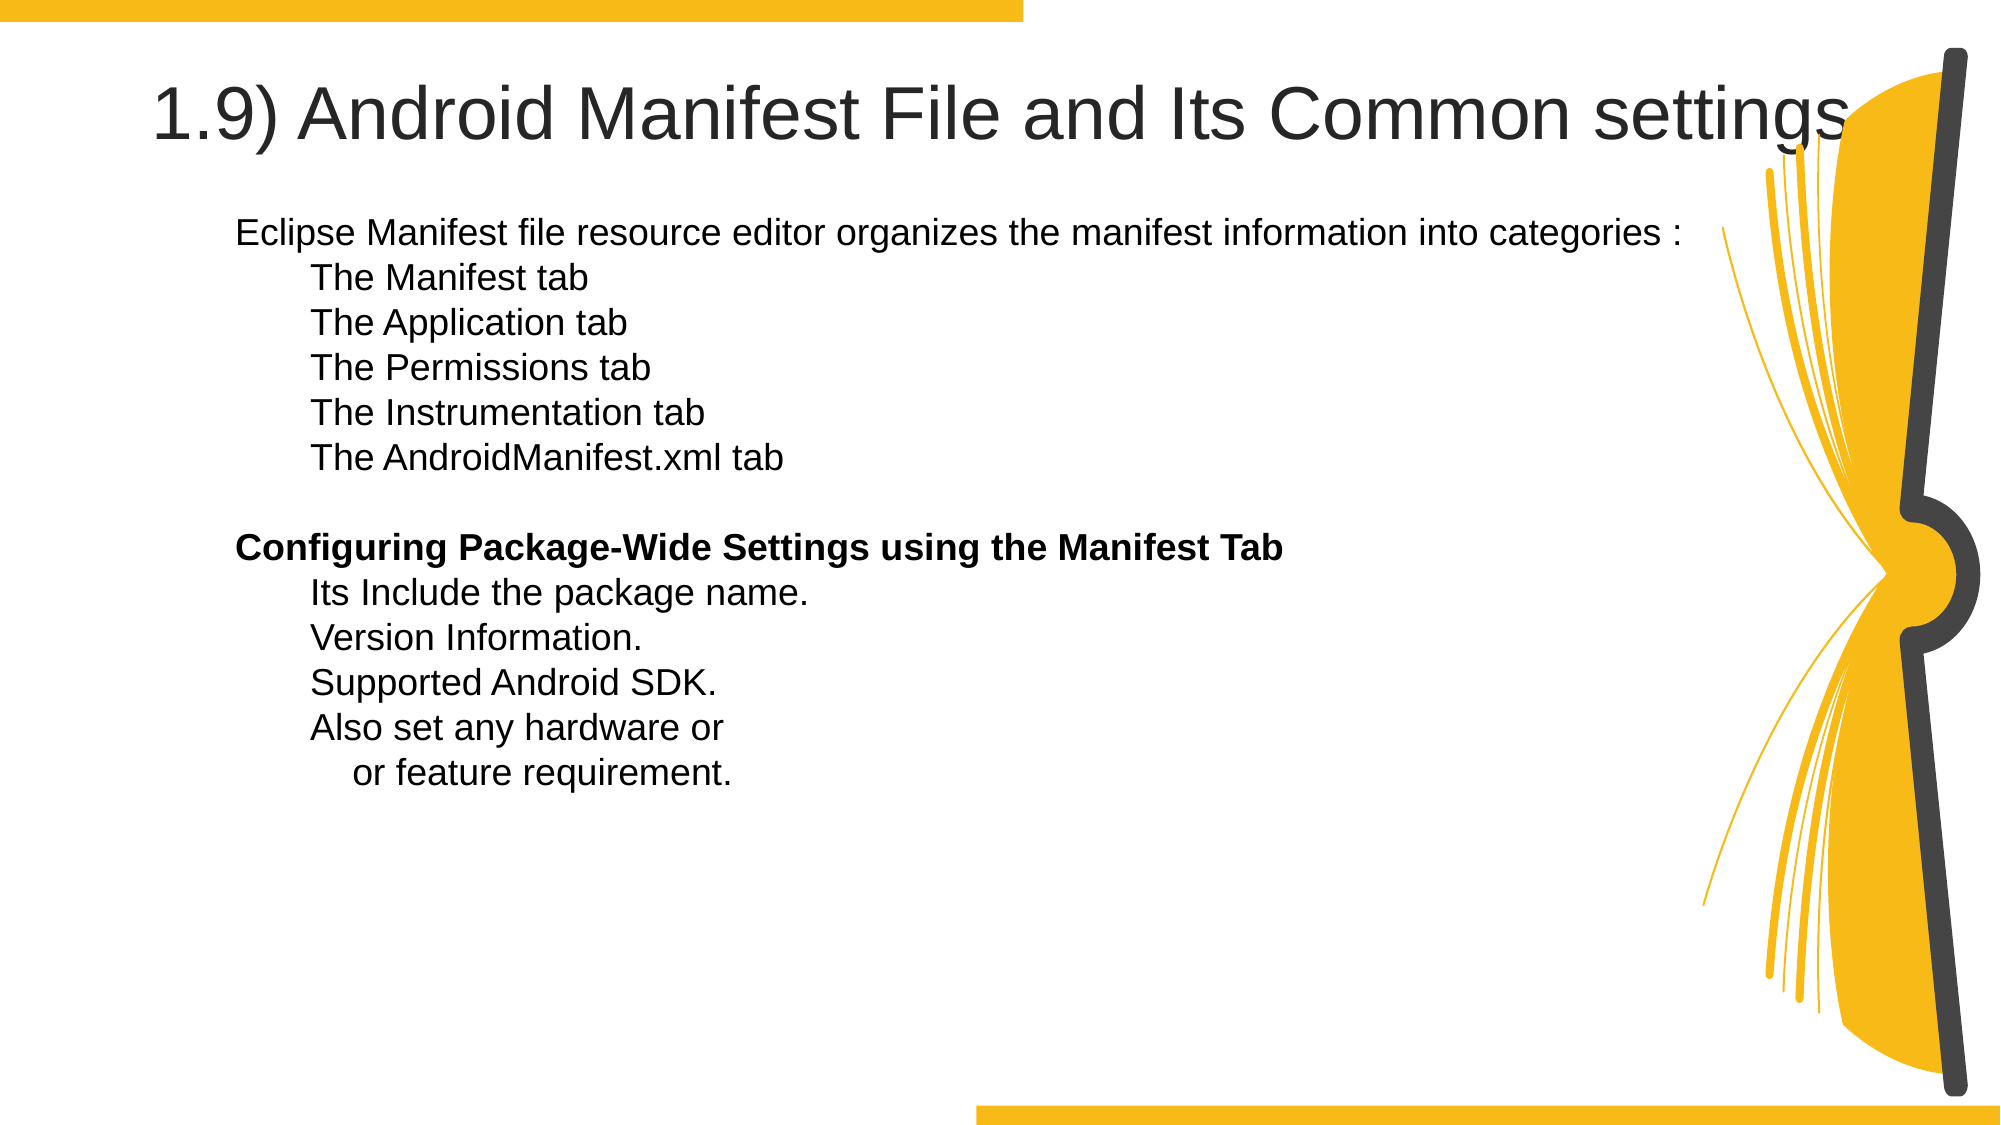

1.9) Android Manifest File and Its Common settings
Eclipse Manifest file resource editor organizes the manifest information into categories :
The Manifest tab
The Application tab
The Permissions tab
The Instrumentation tab
The AndroidManifest.xml tab

Configuring Package-Wide Settings using the Manifest Tab
Its Include the package name.
Version Information.
Supported Android SDK.
Also set any hardware or
    or feature requirement.